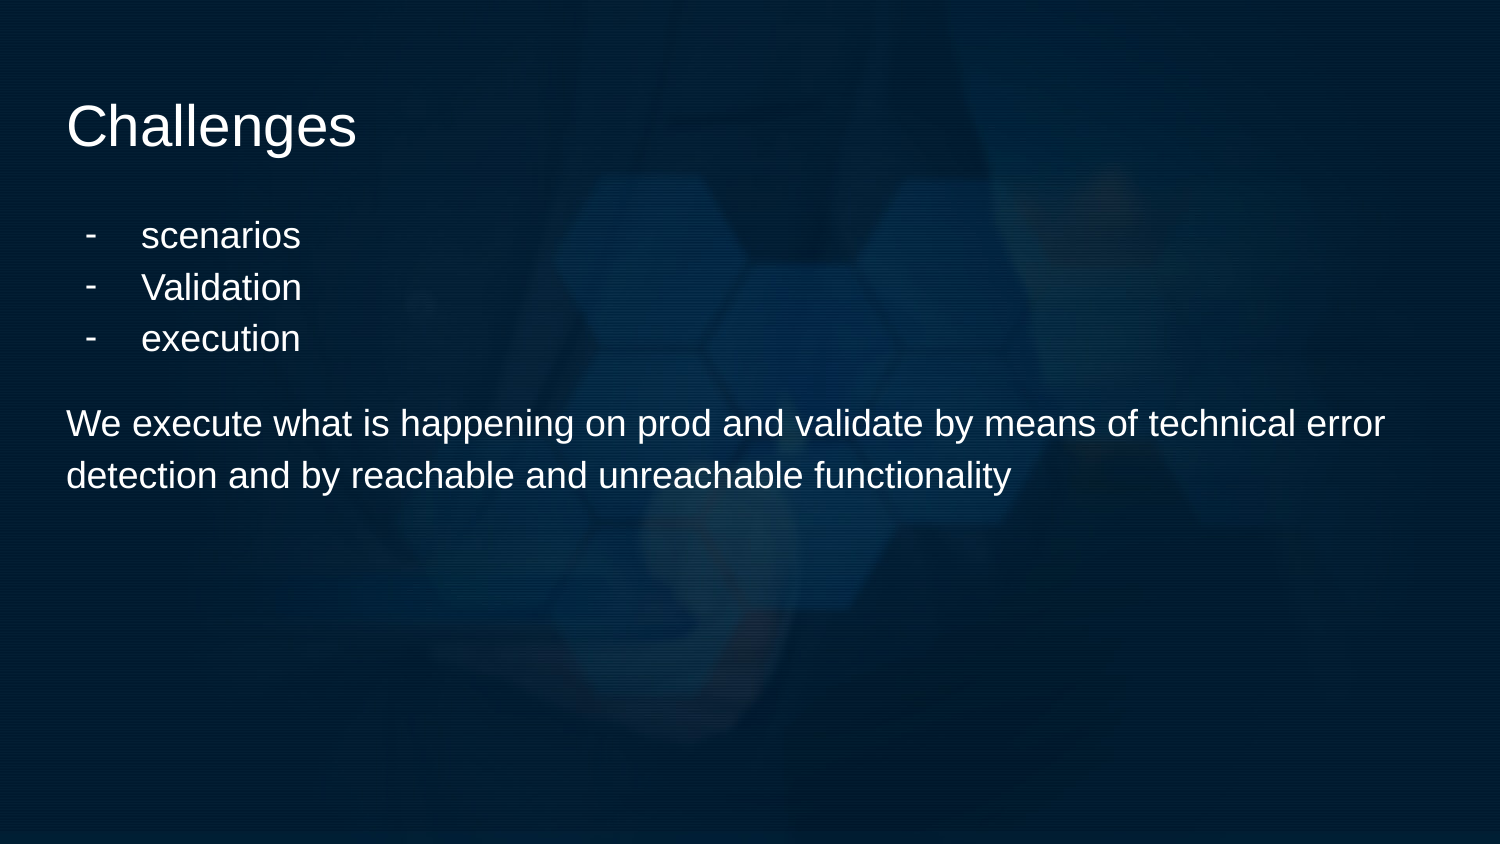

# Challenges
scenarios
Validation
execution
We execute what is happening on prod and validate by means of technical error detection and by reachable and unreachable functionality